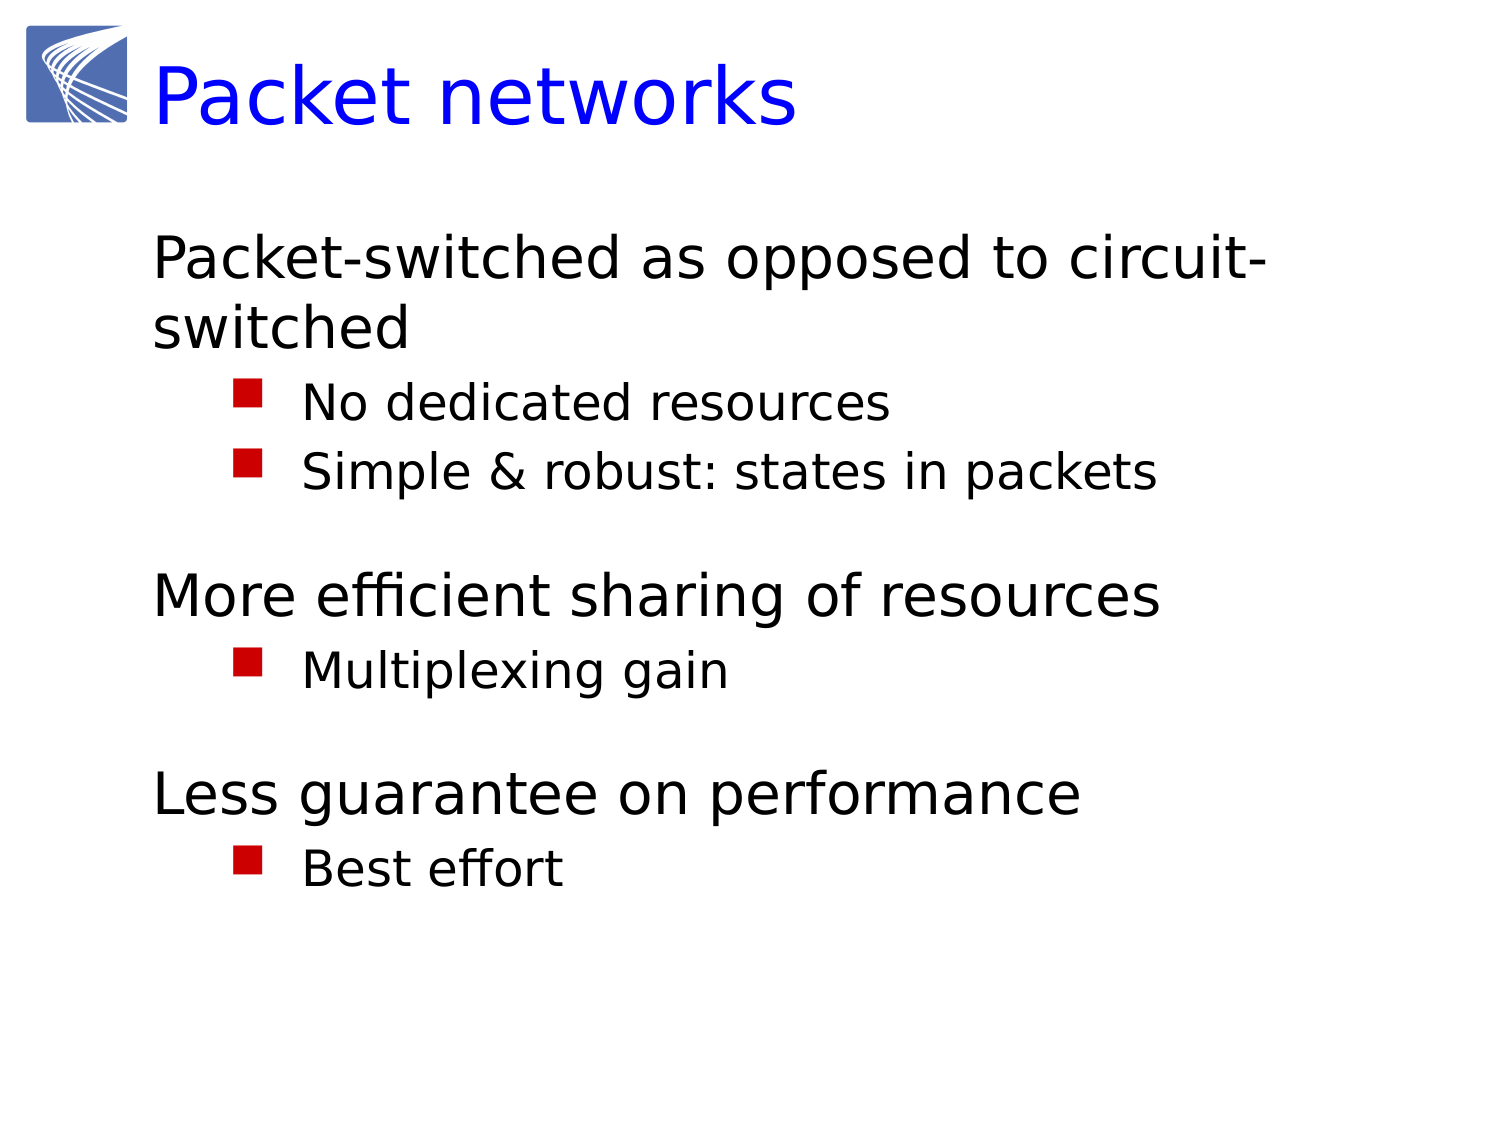

# Packet networks
Packet-switched as opposed to circuit-switched
No dedicated resources
Simple & robust: states in packets

More efficient sharing of resources
Multiplexing gain

Less guarantee on performance
Best effort